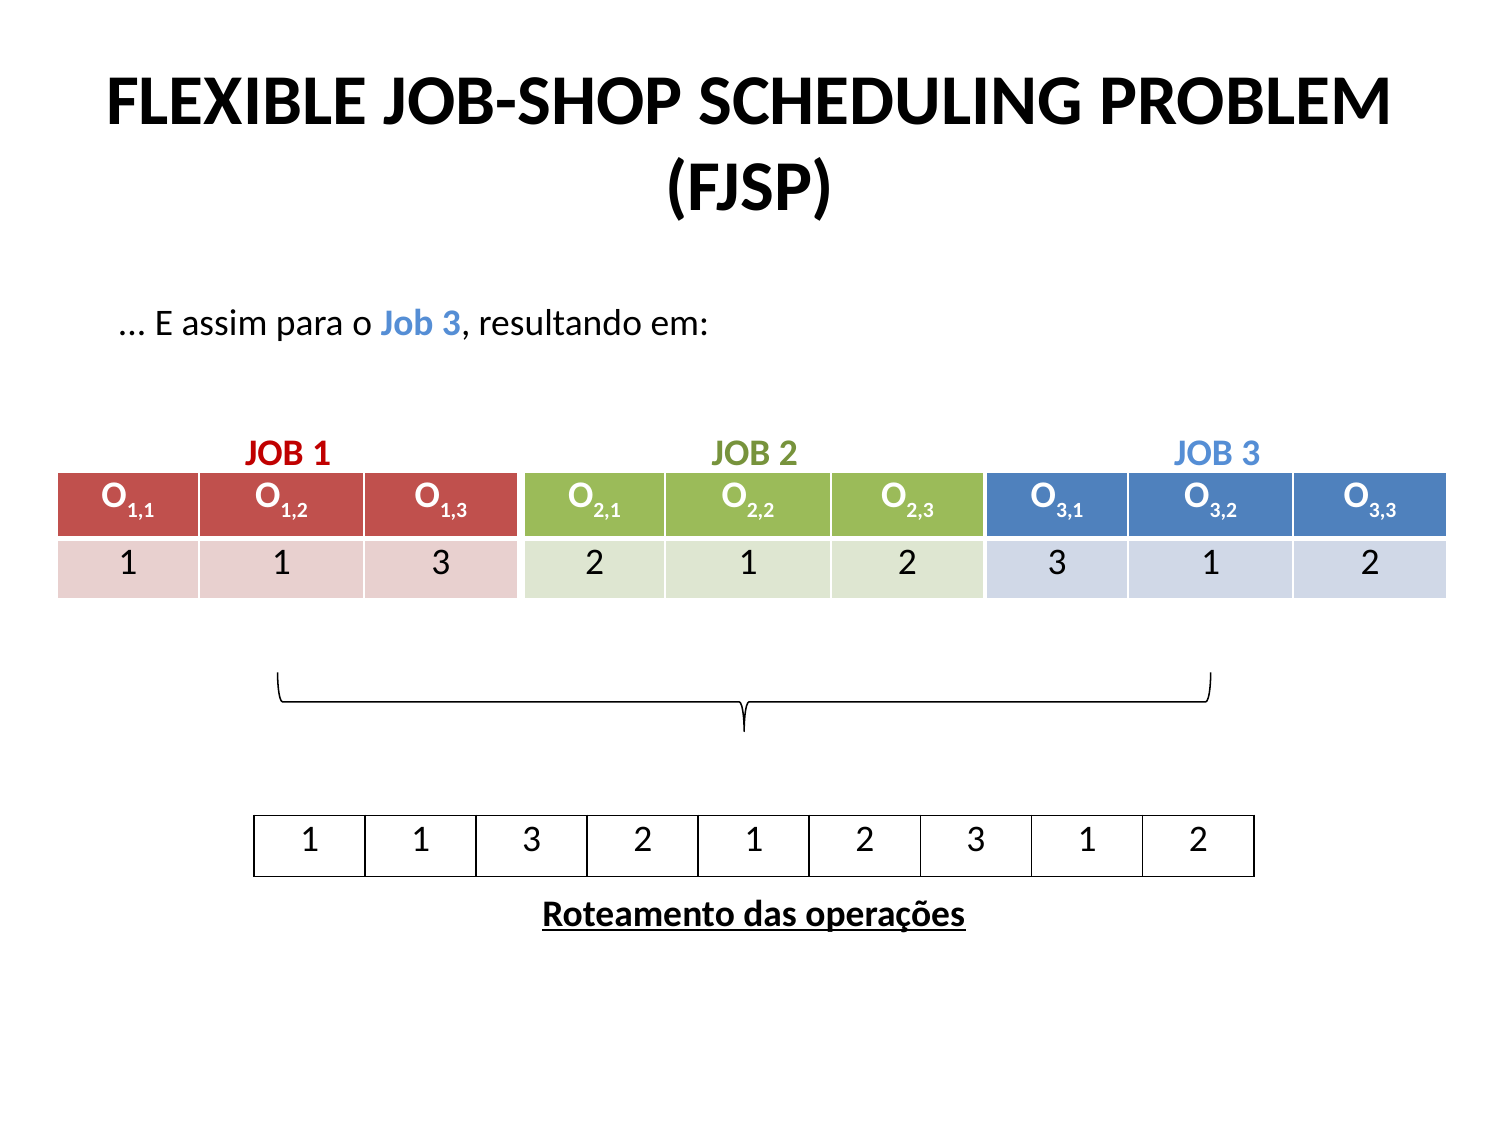

# FLEXIBLE JOB-SHOP SCHEDULING PROBLEM (FJSP)

... E assim para o Job 3, resultando em:
JOB 1
JOB 2
JOB 3
| O1,1 | O1,2 | O1,3 |
| --- | --- | --- |
| 1 | 1 | 3 |
| O2,1 | O2,2 | O2,3 |
| --- | --- | --- |
| 2 | 1 | 2 |
| O3,1 | O3,2 | O3,3 |
| --- | --- | --- |
| 3 | 1 | 2 |
| 1 | 1 | 3 | 2 | 1 | 2 | 3 | 1 | 2 |
| --- | --- | --- | --- | --- | --- | --- | --- | --- |
Roteamento das operações